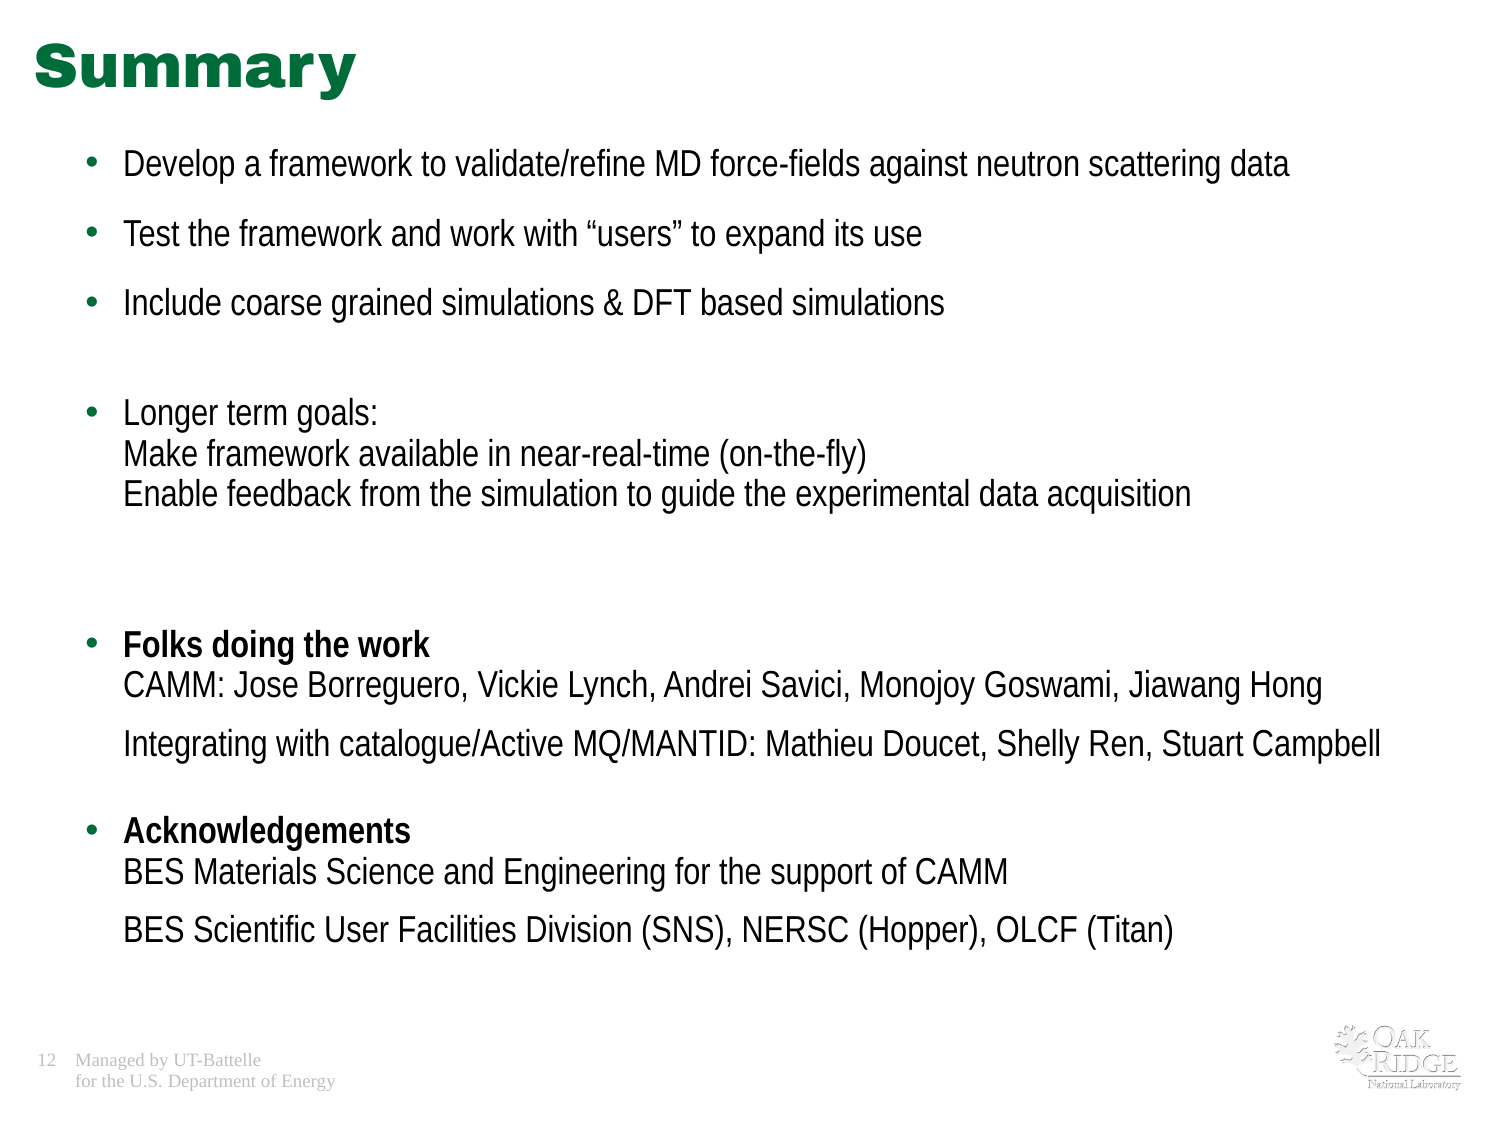

Summary
Develop a framework to validate/refine MD force-fields against neutron scattering data
Test the framework and work with “users” to expand its use
Include coarse grained simulations & DFT based simulations
Longer term goals:
Make framework available in near-real-time (on-the-fly)
Enable feedback from the simulation to guide the experimental data acquisition
Folks doing the work
CAMM: Jose Borreguero, Vickie Lynch, Andrei Savici, Monojoy Goswami, Jiawang Hong
Integrating with catalogue/Active MQ/MANTID: Mathieu Doucet, Shelly Ren, Stuart Campbell
Acknowledgements
BES Materials Science and Engineering for the support of CAMM
BES Scientific User Facilities Division (SNS), NERSC (Hopper), OLCF (Titan)